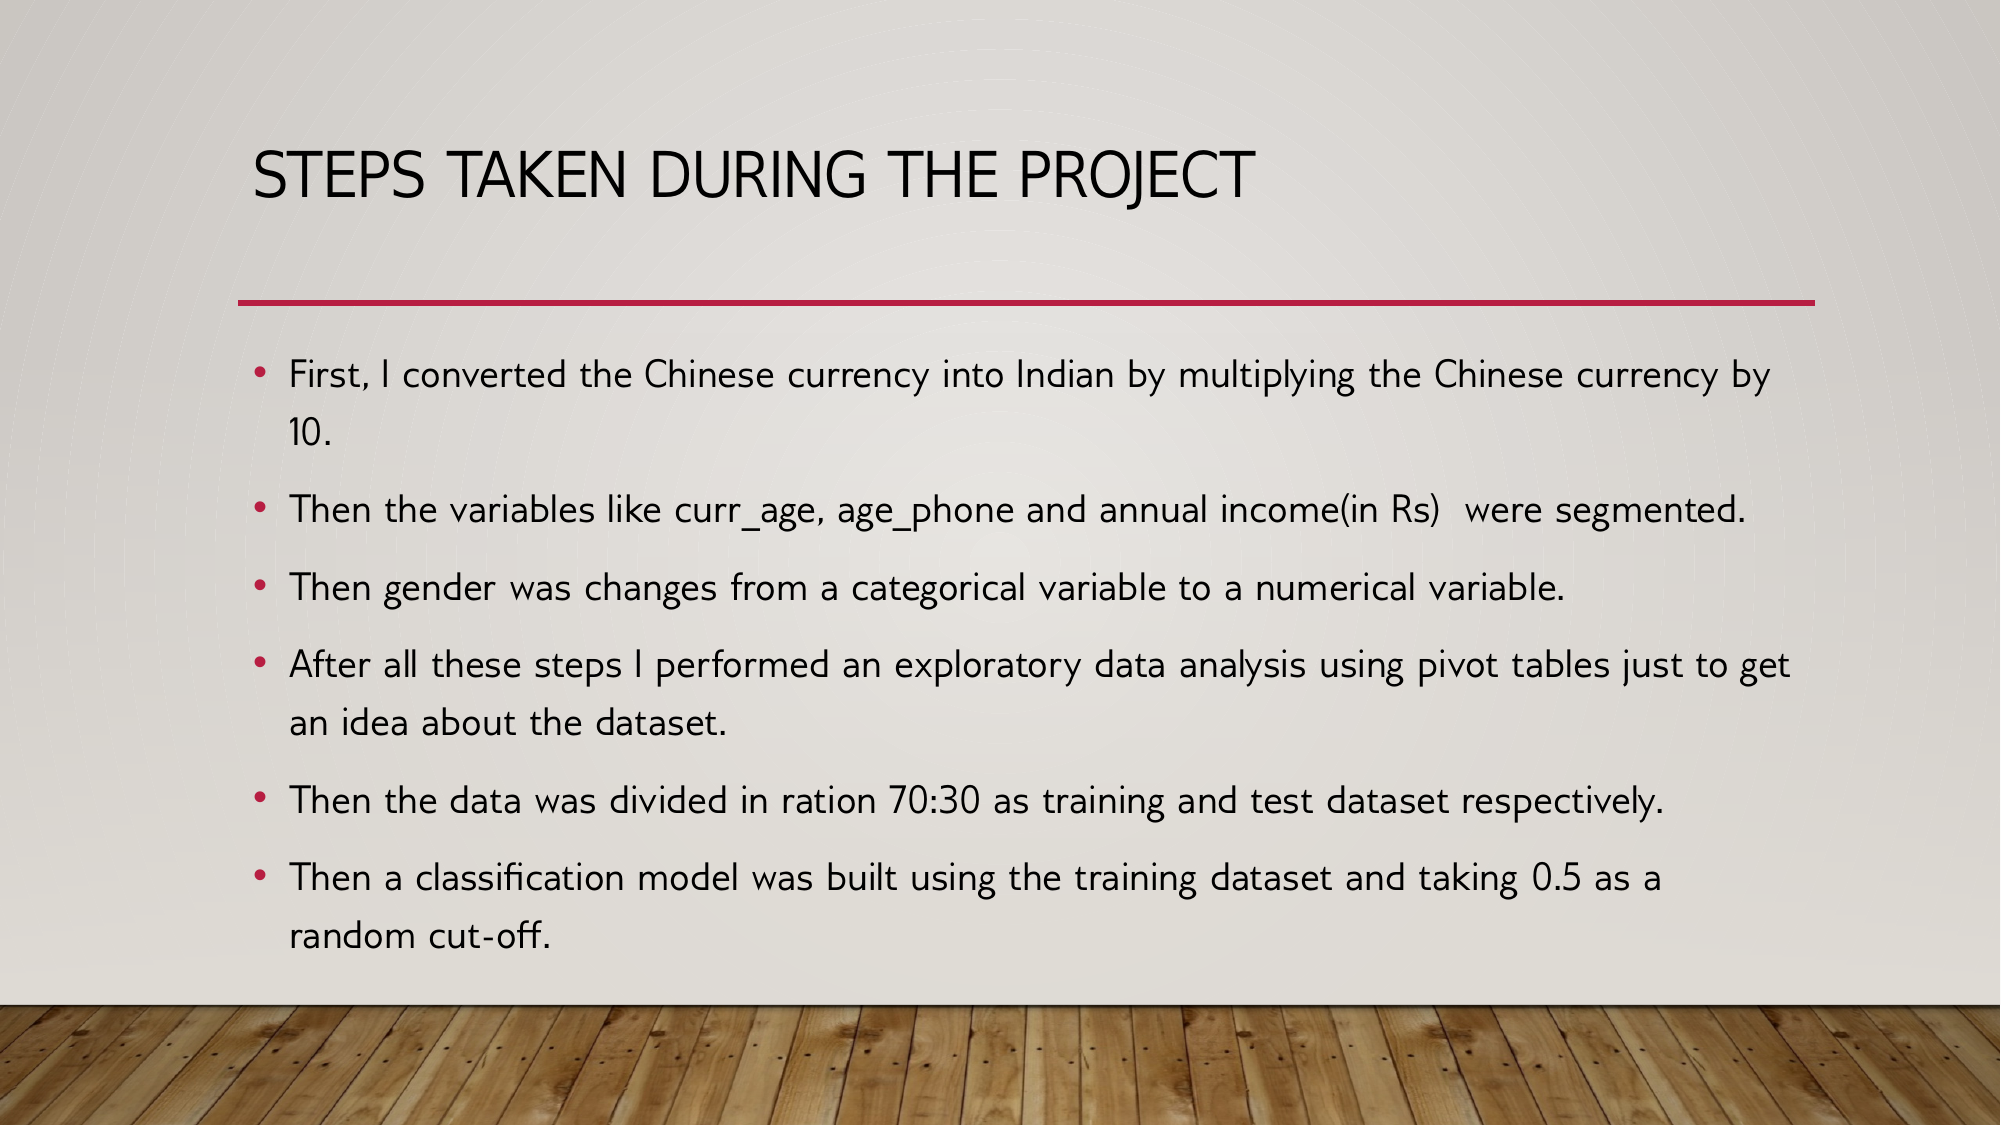

# Steps taken during the project
First, I converted the Chinese currency into Indian by multiplying the Chinese currency by 10.
Then the variables like curr_age, age_phone and annual income(in Rs)  were segmented.
Then gender was changes from a categorical variable to a numerical variable.
After all these steps I performed an exploratory data analysis using pivot tables just to get an idea about the dataset.
Then the data was divided in ration 70:30 as training and test dataset respectively.
Then a classification model was built using the training dataset and taking 0.5 as a random cut-off.